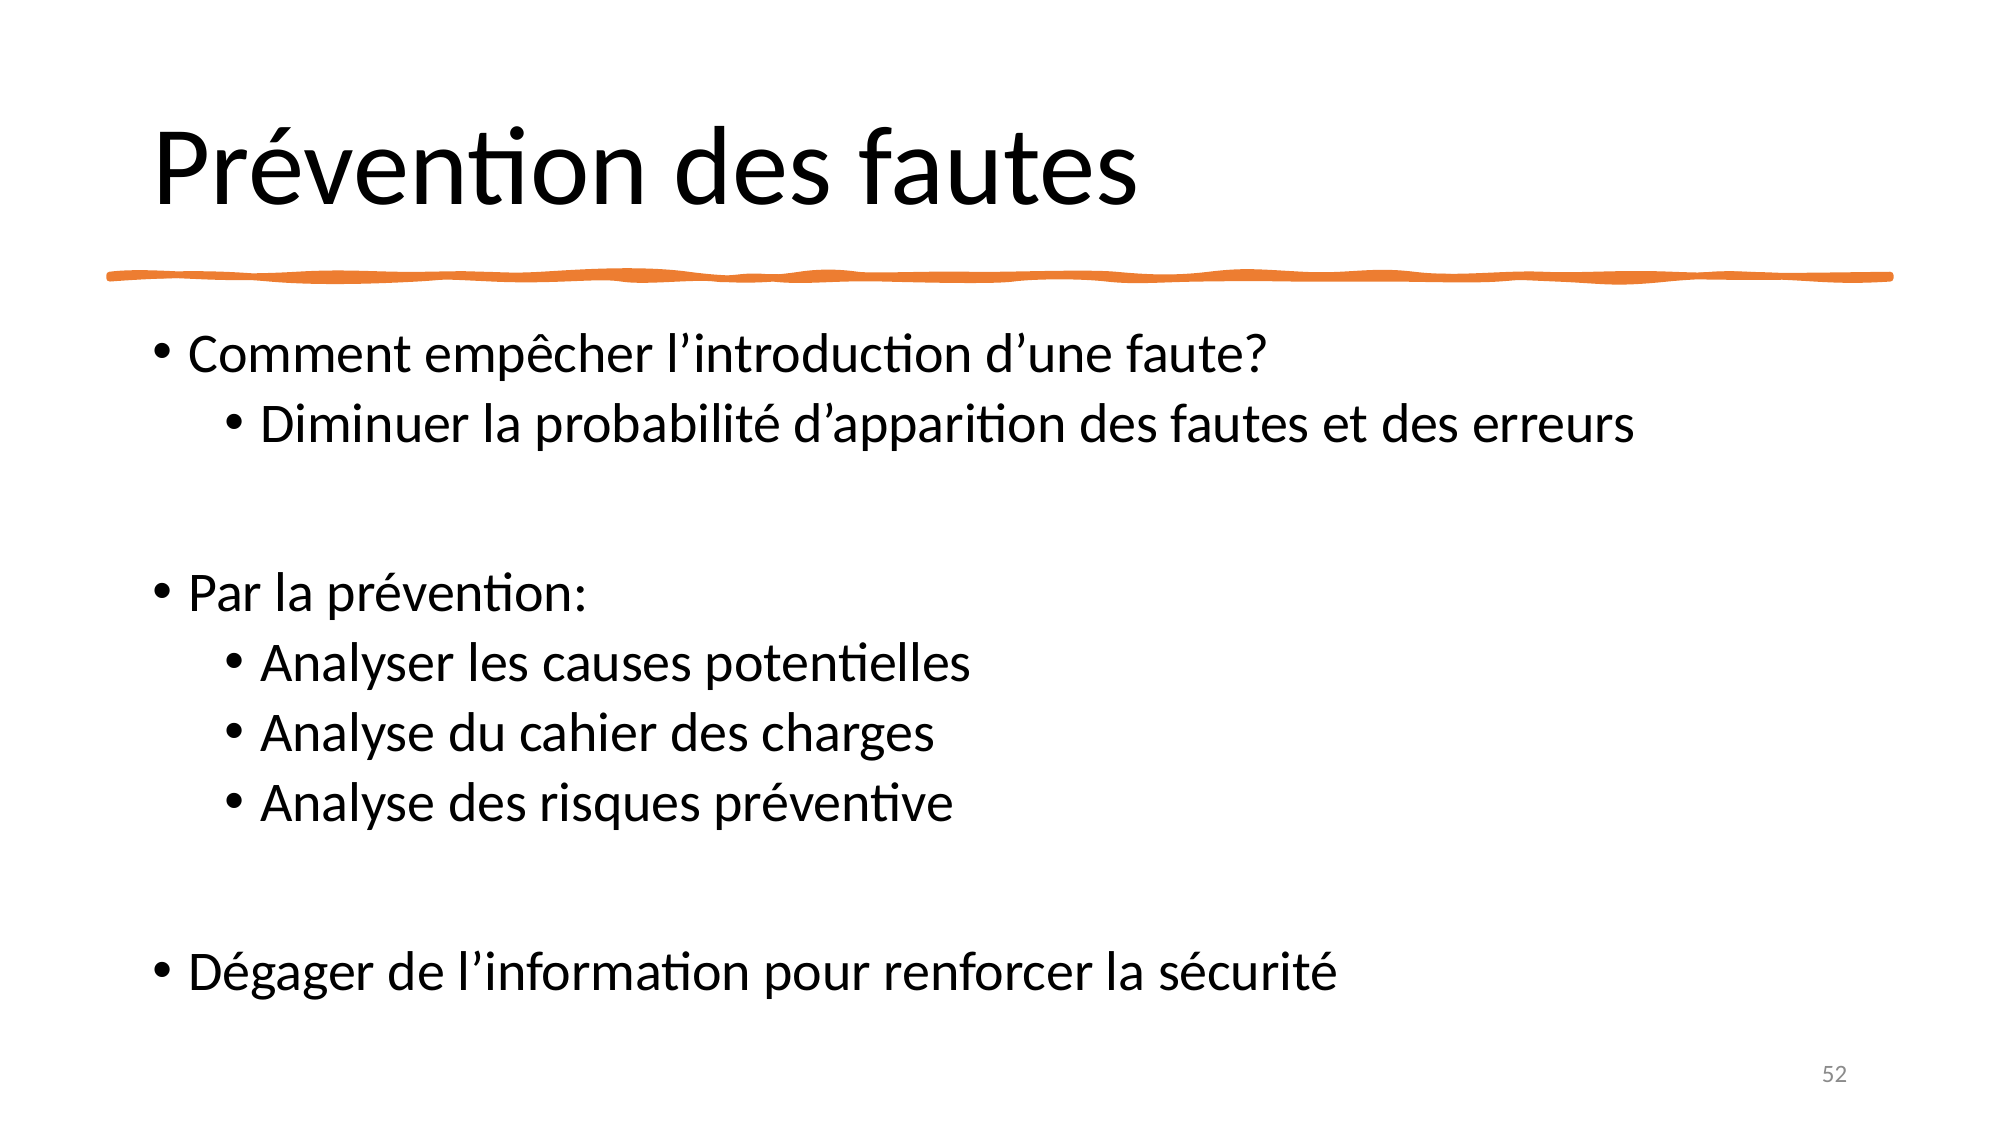

# Prévention des fautes

Comment empêcher l’introduction d’une faute?
Diminuer la probabilité d’apparition des fautes et des erreurs

Par la prévention:
Analyser les causes potentielles
Analyse du cahier des charges
Analyse des risques préventive

Dégager de l’information pour renforcer la sécurité

52